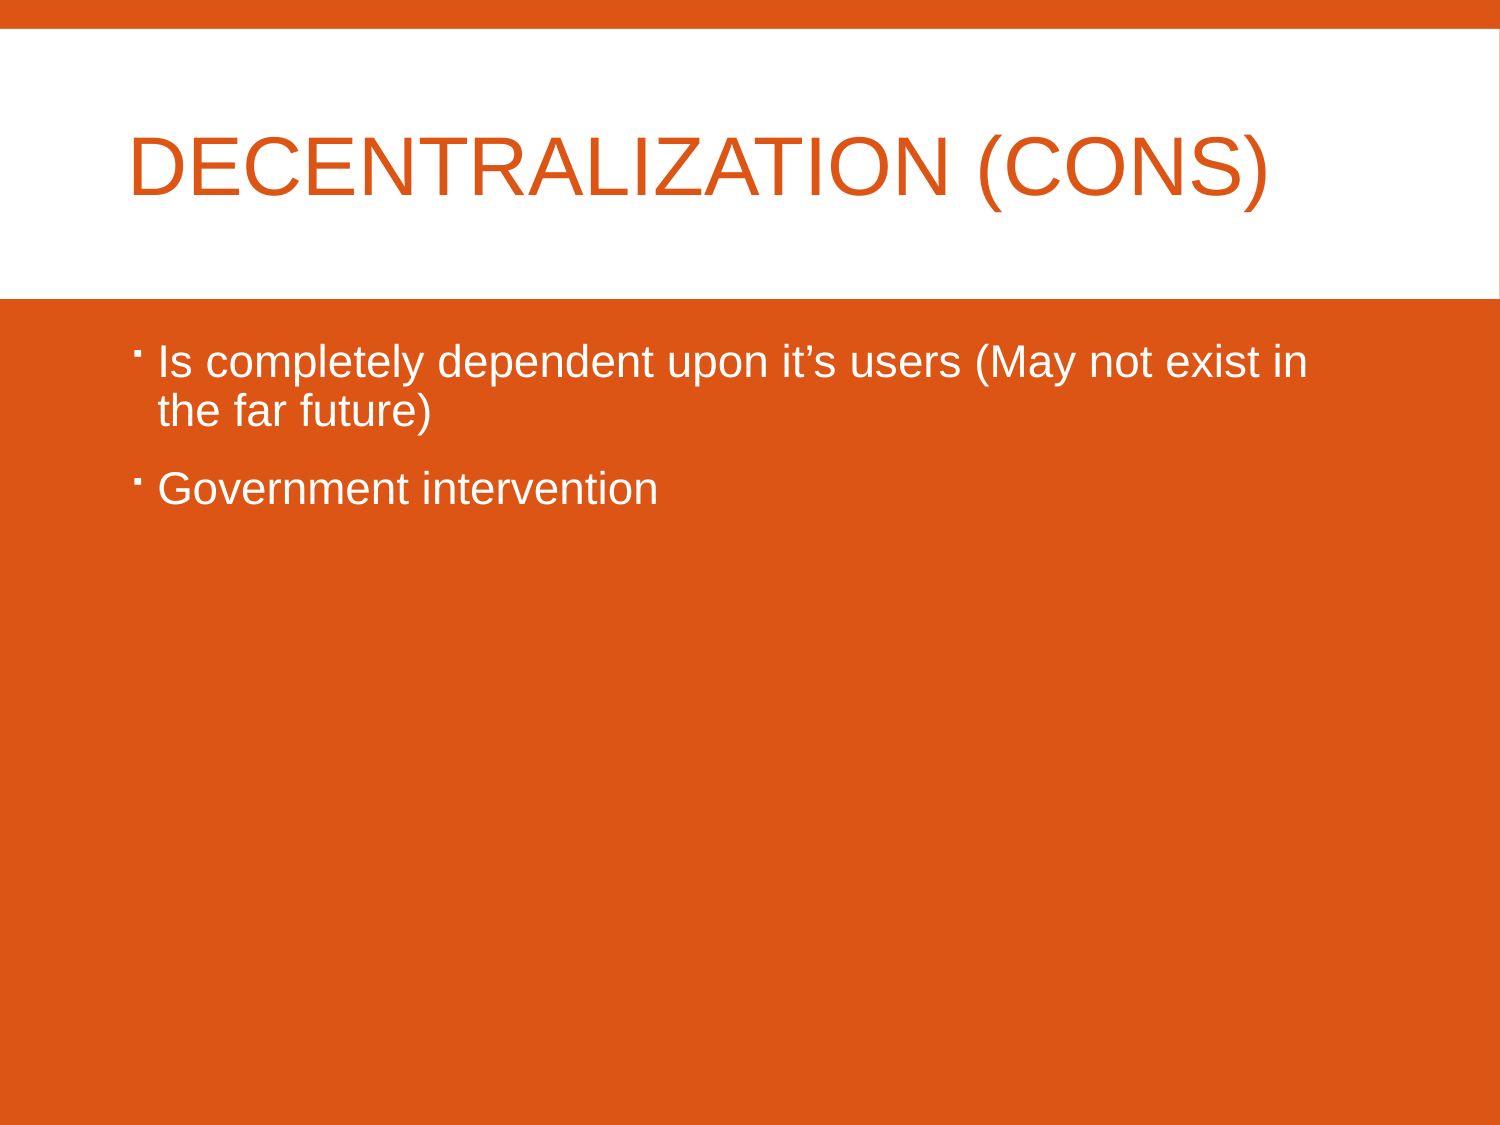

# Decentralization (Cons)
Is completely dependent upon it’s users (May not exist in the far future)
Government intervention